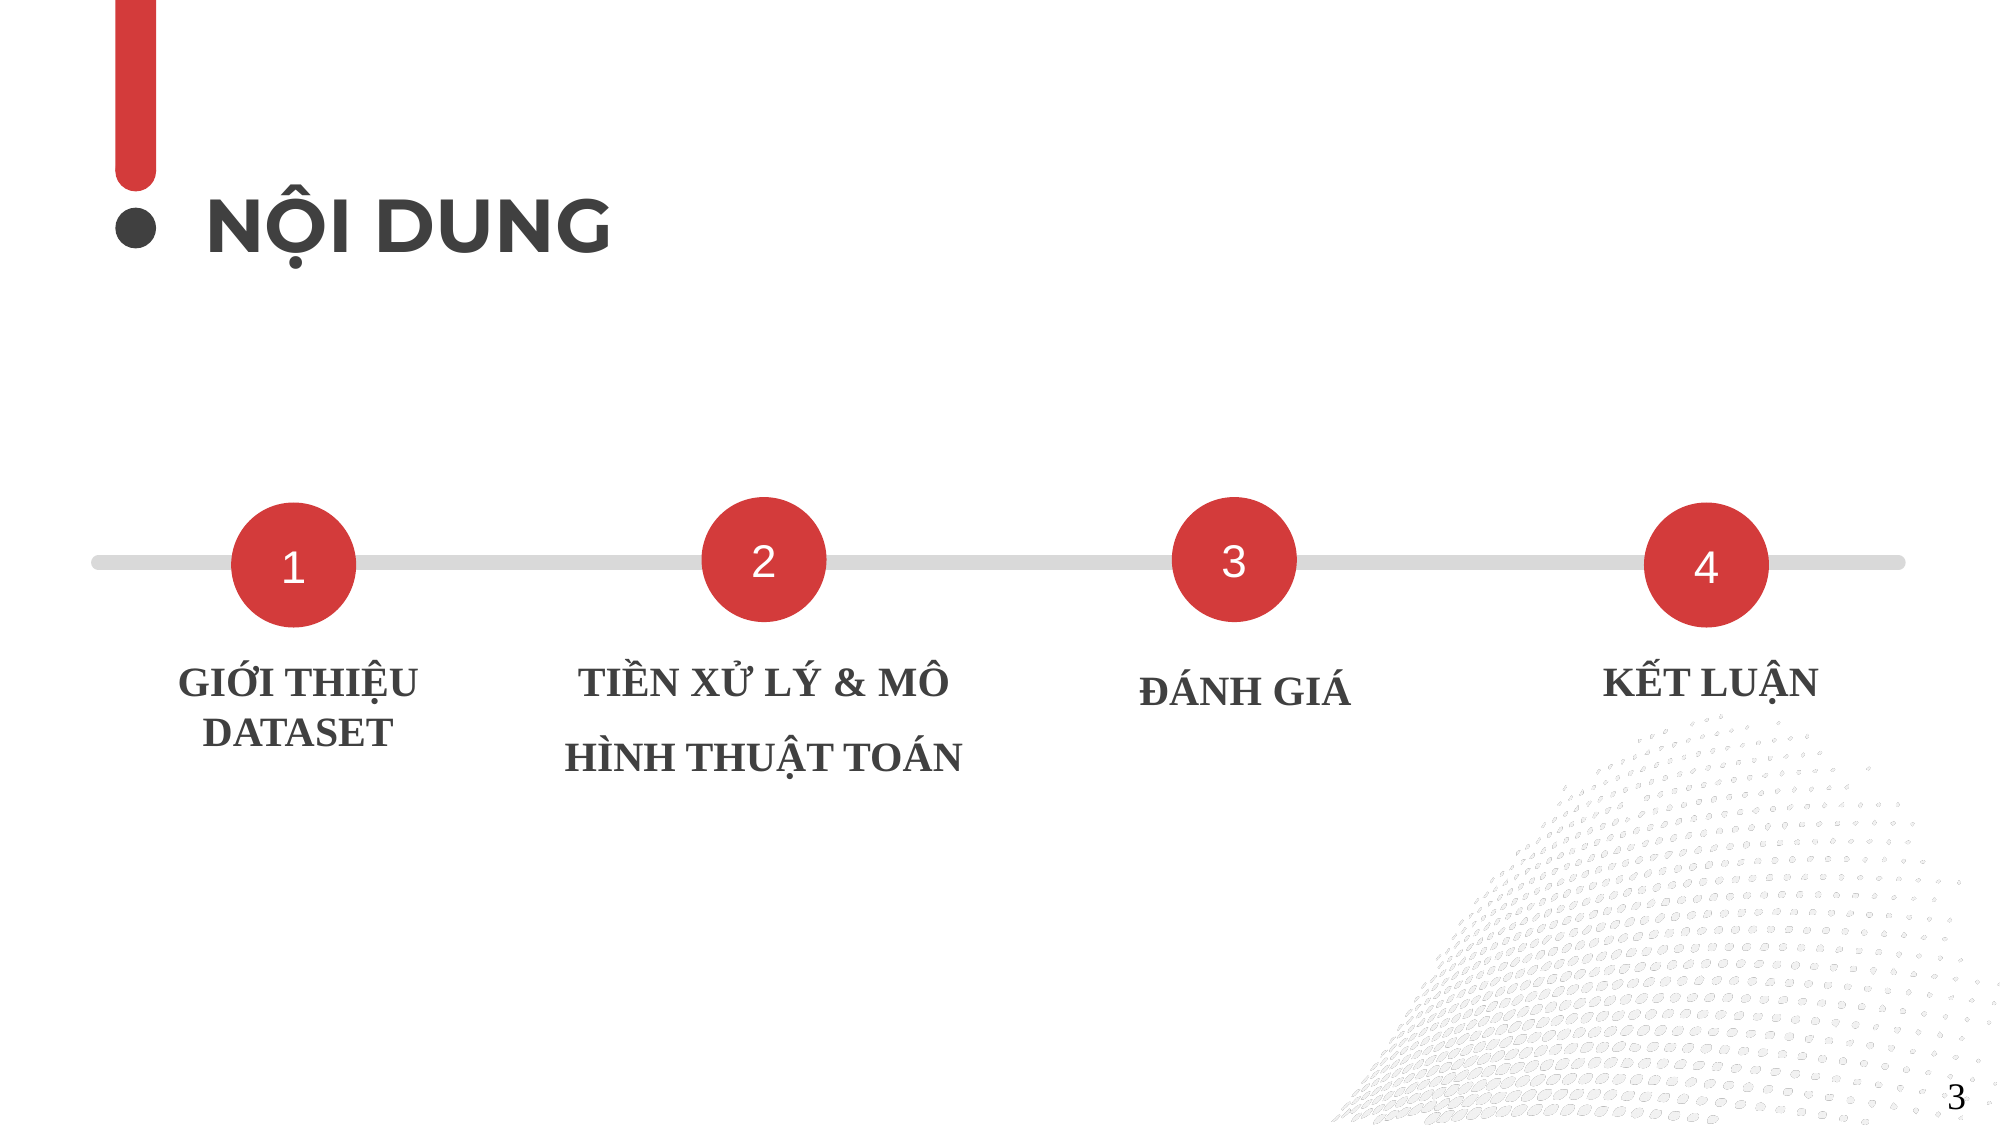

NỘI DUNG
3
TIỀN XỬ LÝ & MÔ HÌNH THUẬT TOÁN
2
ĐÁNH GIÁ
1
GIỚI THIỆU
DATASET
4
KẾT LUẬN
3